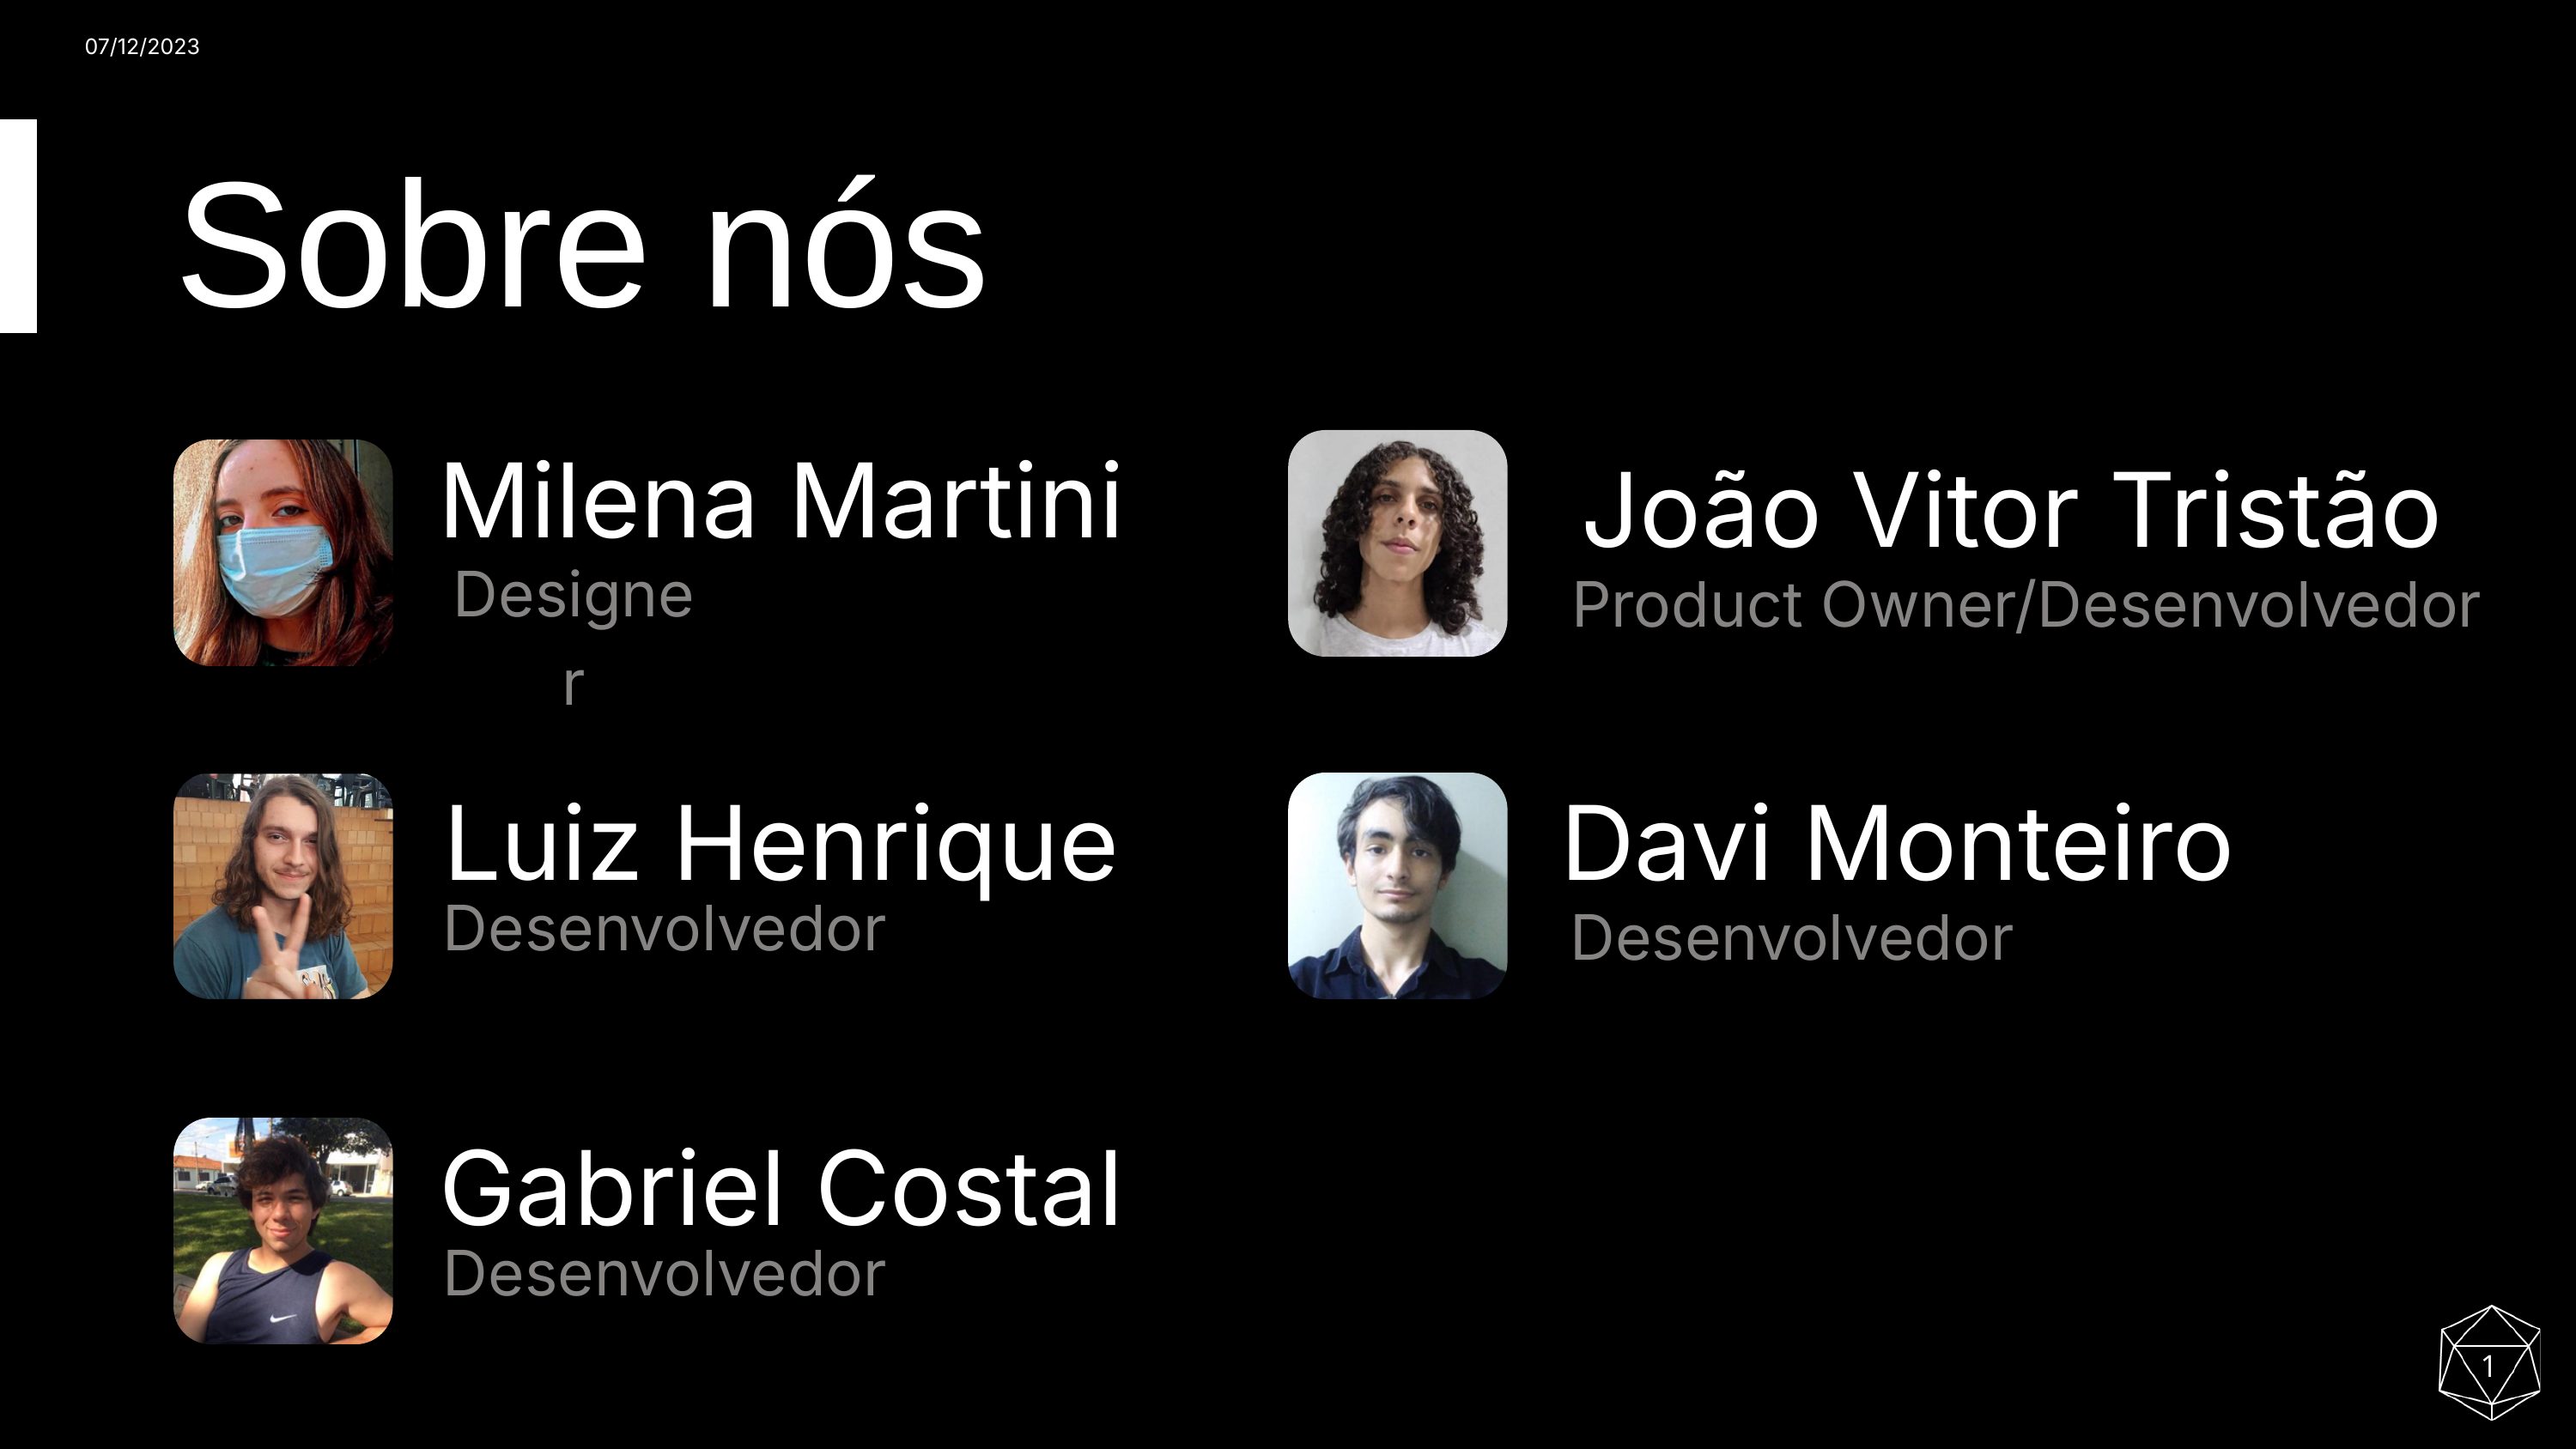

07/12/2023
Sobre nós

Milena Martini
João Vitor Tristão

Designer
Product Owner/Desenvolvedor
Luiz Henrique
Davi Monteiro

Desenvolvedor
Desenvolvedor
Gabriel Costal

Desenvolvedor

1